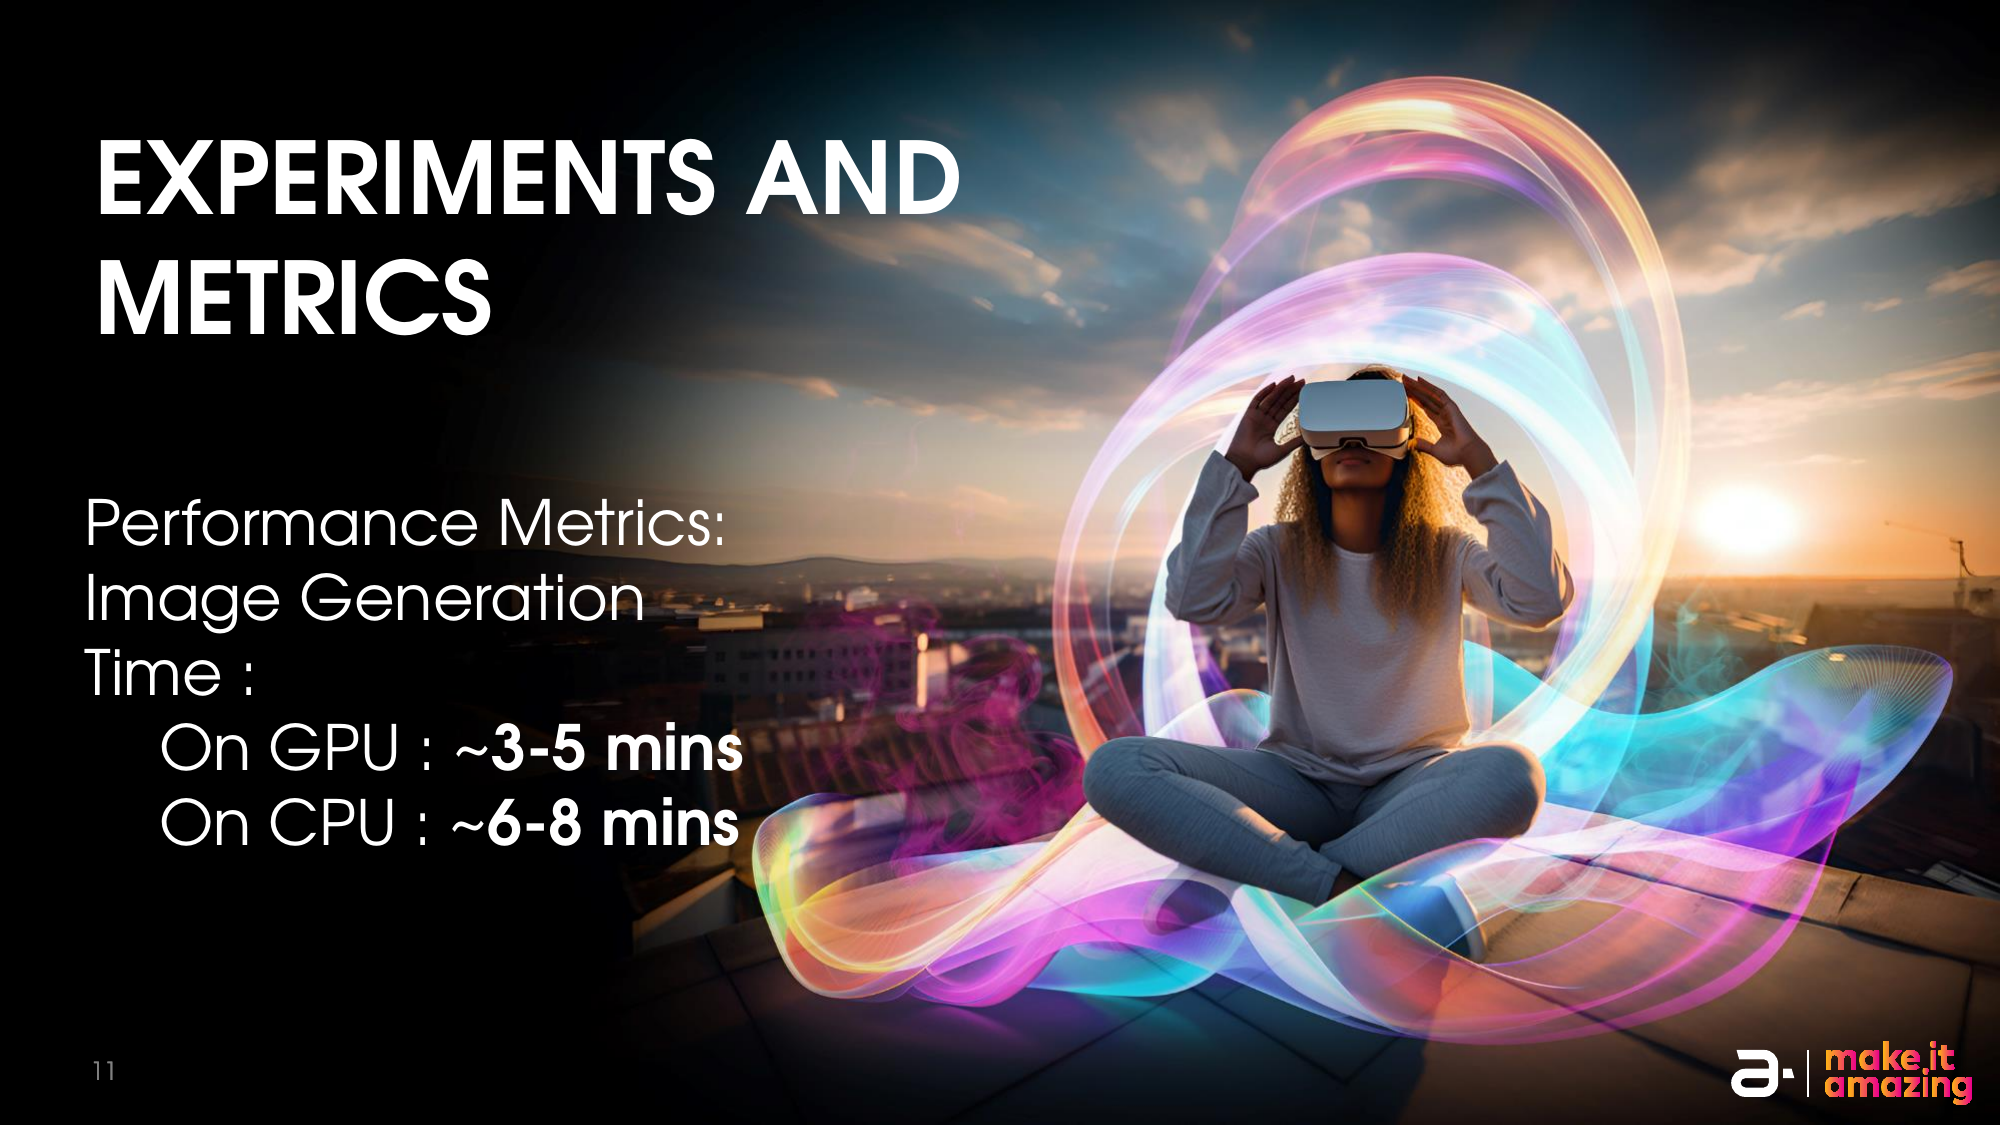

# EXPERIMENTS AND METRICS
Performance Metrics:
Image Generation Time :
On GPU : ~3-5 mins
On CPU : ~6-8 mins